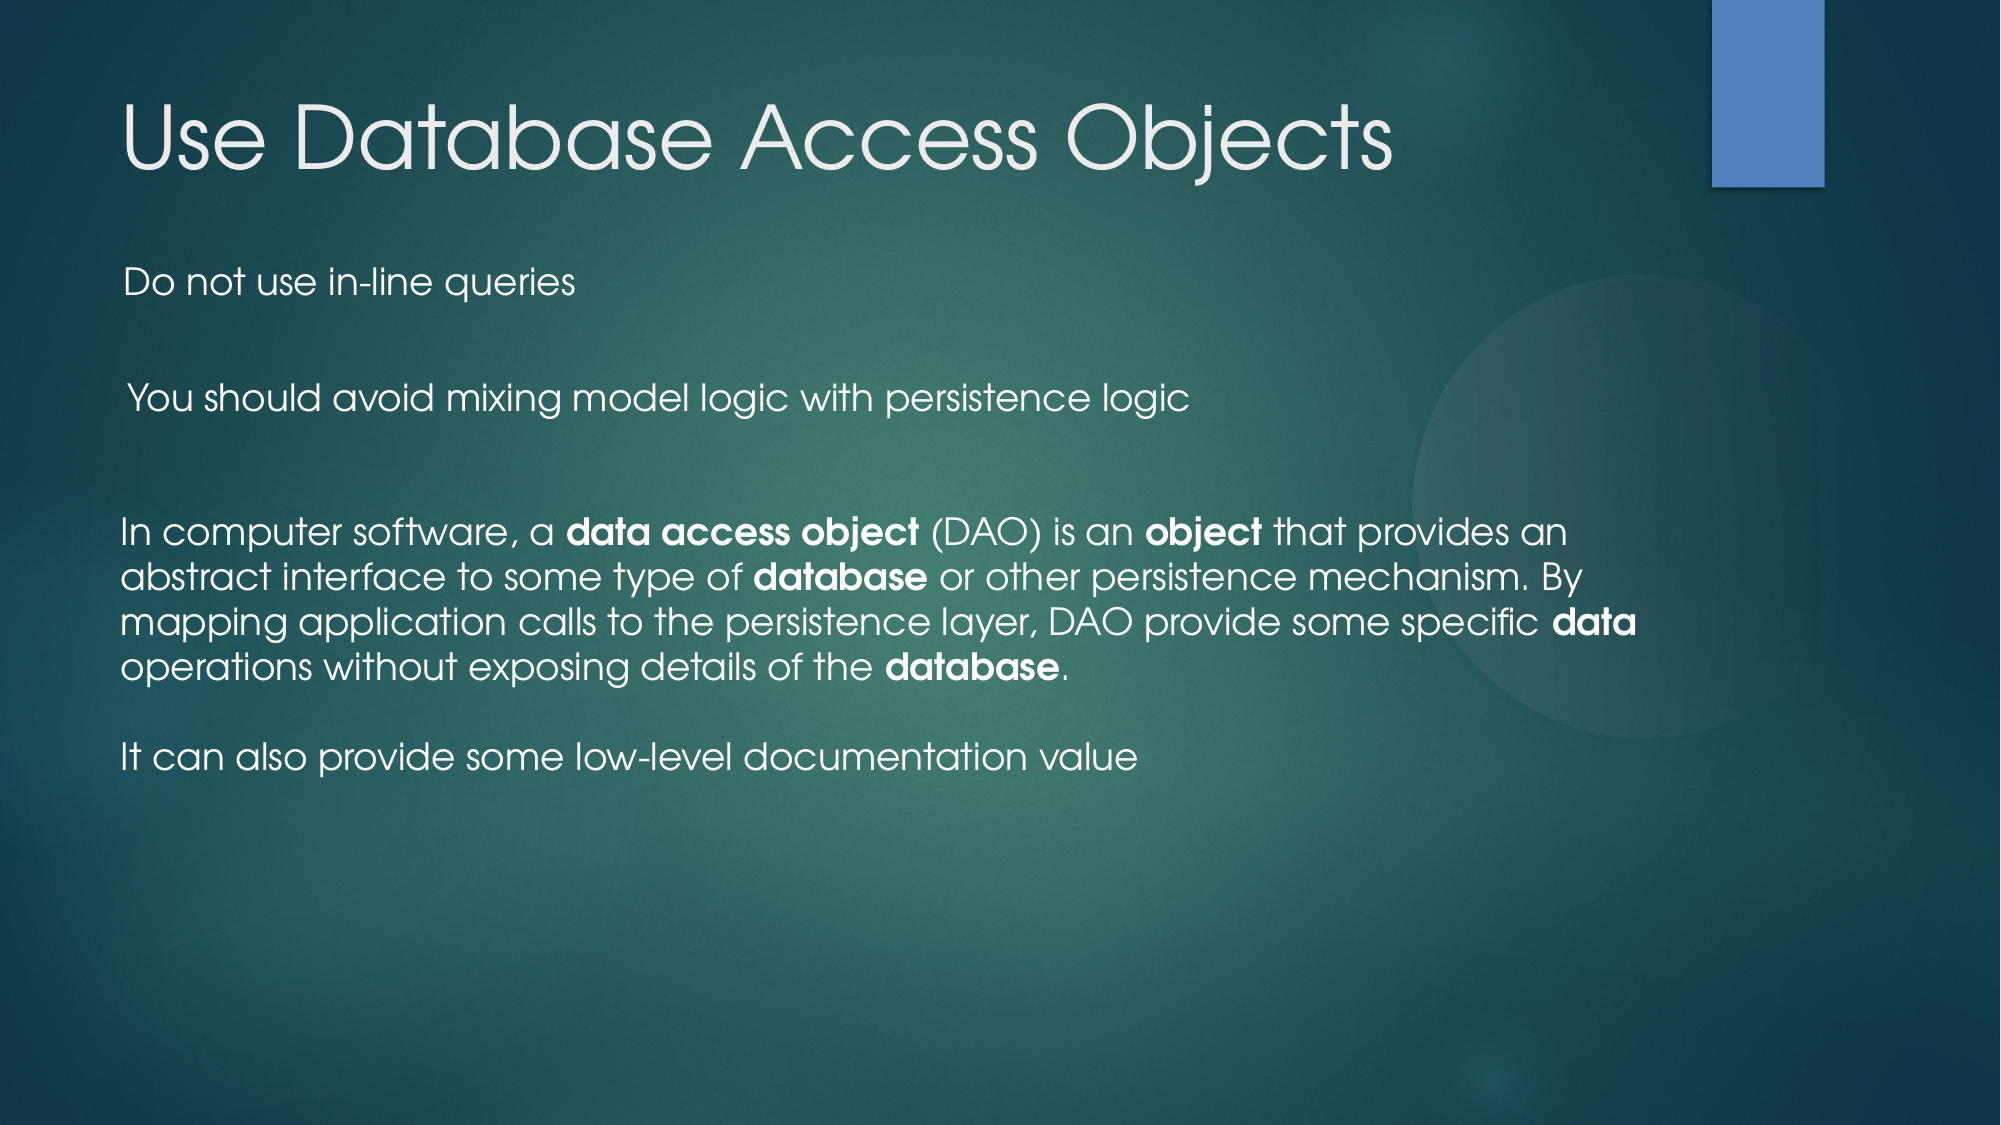

Use Database Access Objects
Do not use in-line queries
You should avoid mixing model logic with persistence logic
In computer software, a data access object (DAO) is an object that provides an abstract interface to some type of database or other persistence mechanism. By mapping application calls to the persistence layer, DAO provide some specific data operations without exposing details of the database.

It can also provide some low-level documentation value